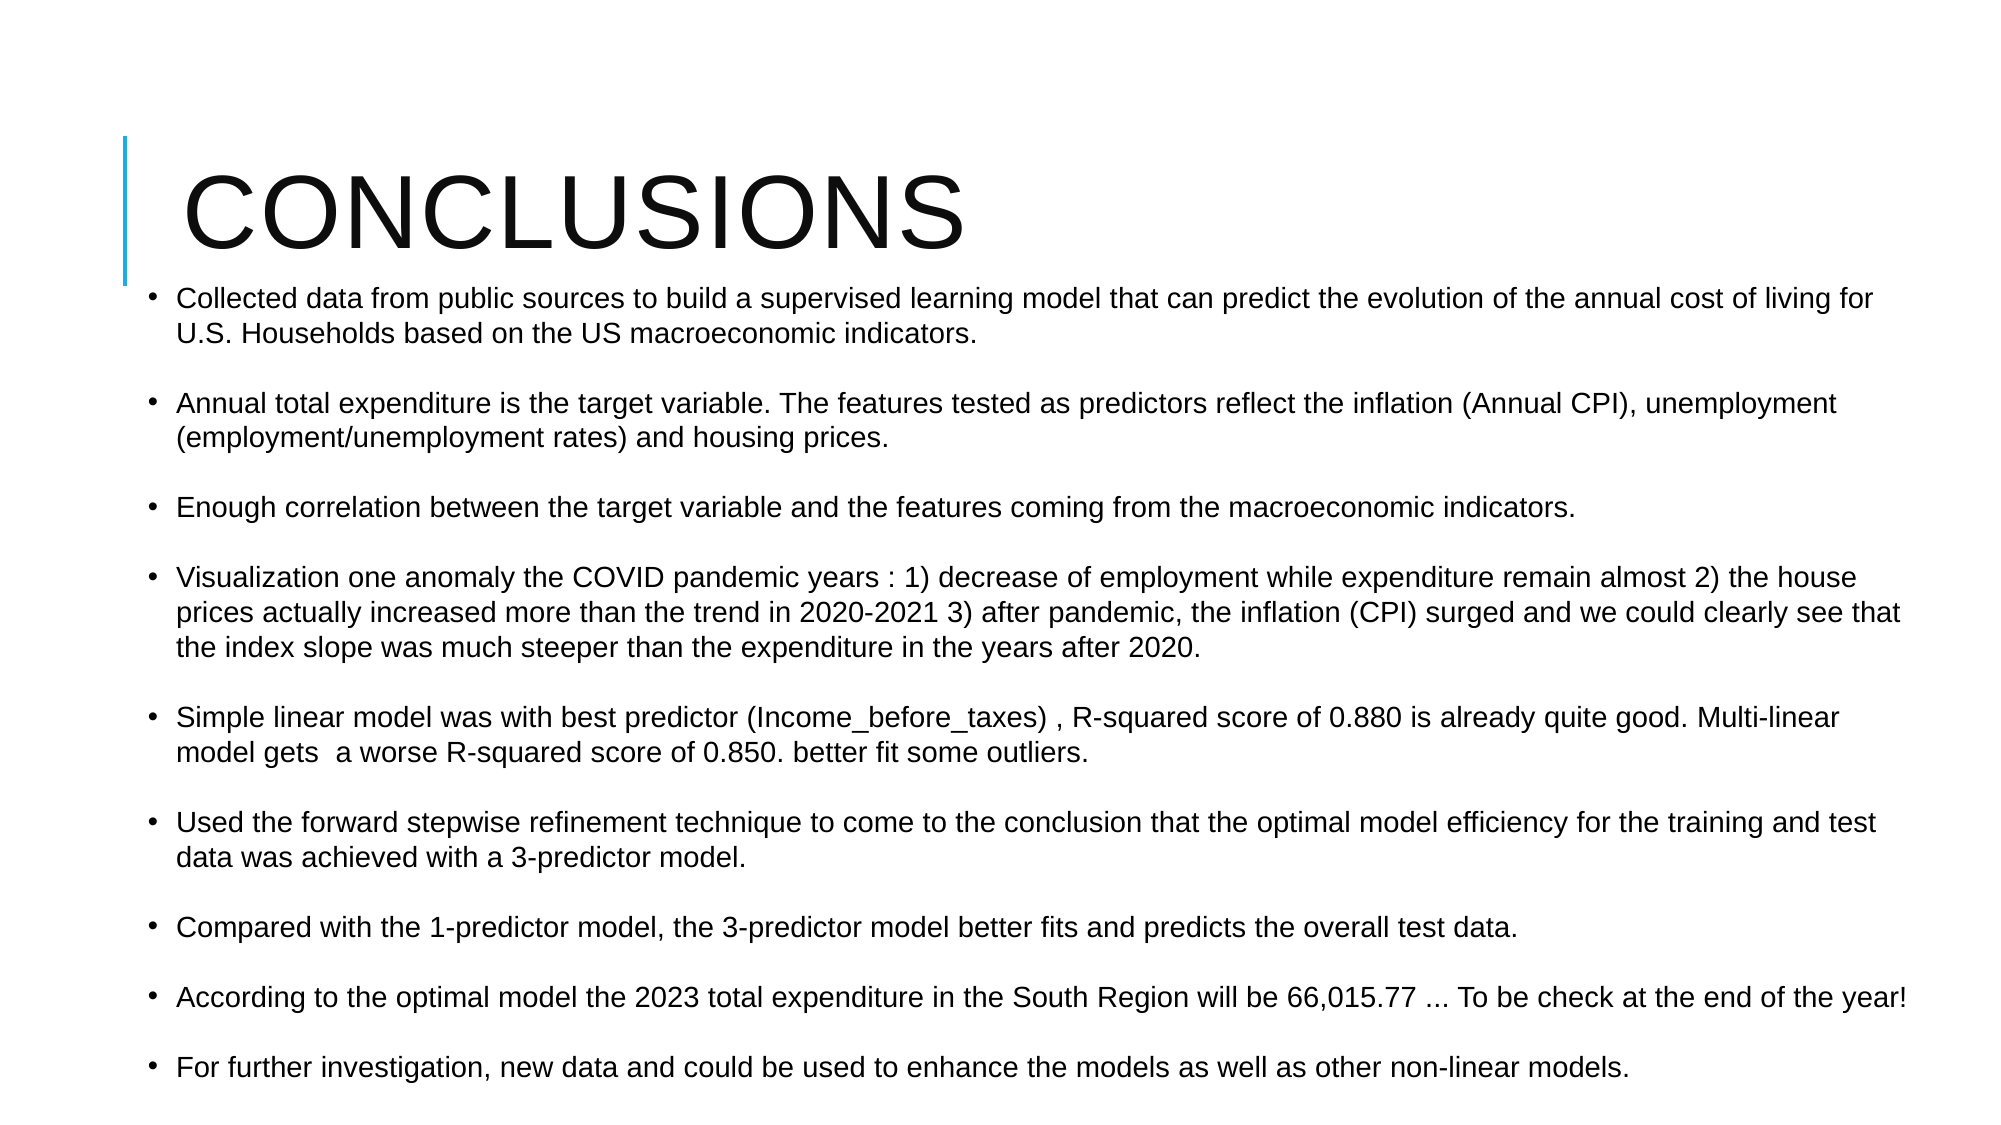

# conclusions
Collected data from public sources to build a supervised learning model that can predict the evolution of the annual cost of living for U.S. Households based on the US macroeconomic indicators.

Annual total expenditure is the target variable. The features tested as predictors reflect the inflation (Annual CPI), unemployment (employment/unemployment rates) and housing prices.

Enough correlation between the target variable and the features coming from the macroeconomic indicators.

Visualization one anomaly the COVID pandemic years : 1) decrease of employment while expenditure remain almost 2) the house prices actually increased more than the trend in 2020-2021 3) after pandemic, the inflation (CPI) surged and we could clearly see that the index slope was much steeper than the expenditure in the years after 2020.

Simple linear model was with best predictor (Income_before_taxes) , R-squared score of 0.880 is already quite good. Multi-linear model gets  a worse R-squared score of 0.850. better fit some outliers.

Used the forward stepwise refinement technique to come to the conclusion that the optimal model efficiency for the training and test data was achieved with a 3-predictor model.

Compared with the 1-predictor model, the 3-predictor model better fits and predicts the overall test data.

According to the optimal model the 2023 total expenditure in the South Region will be 66,015.77 ... To be check at the end of the year!

For further investigation, new data and could be used to enhance the models as well as other non-linear models.